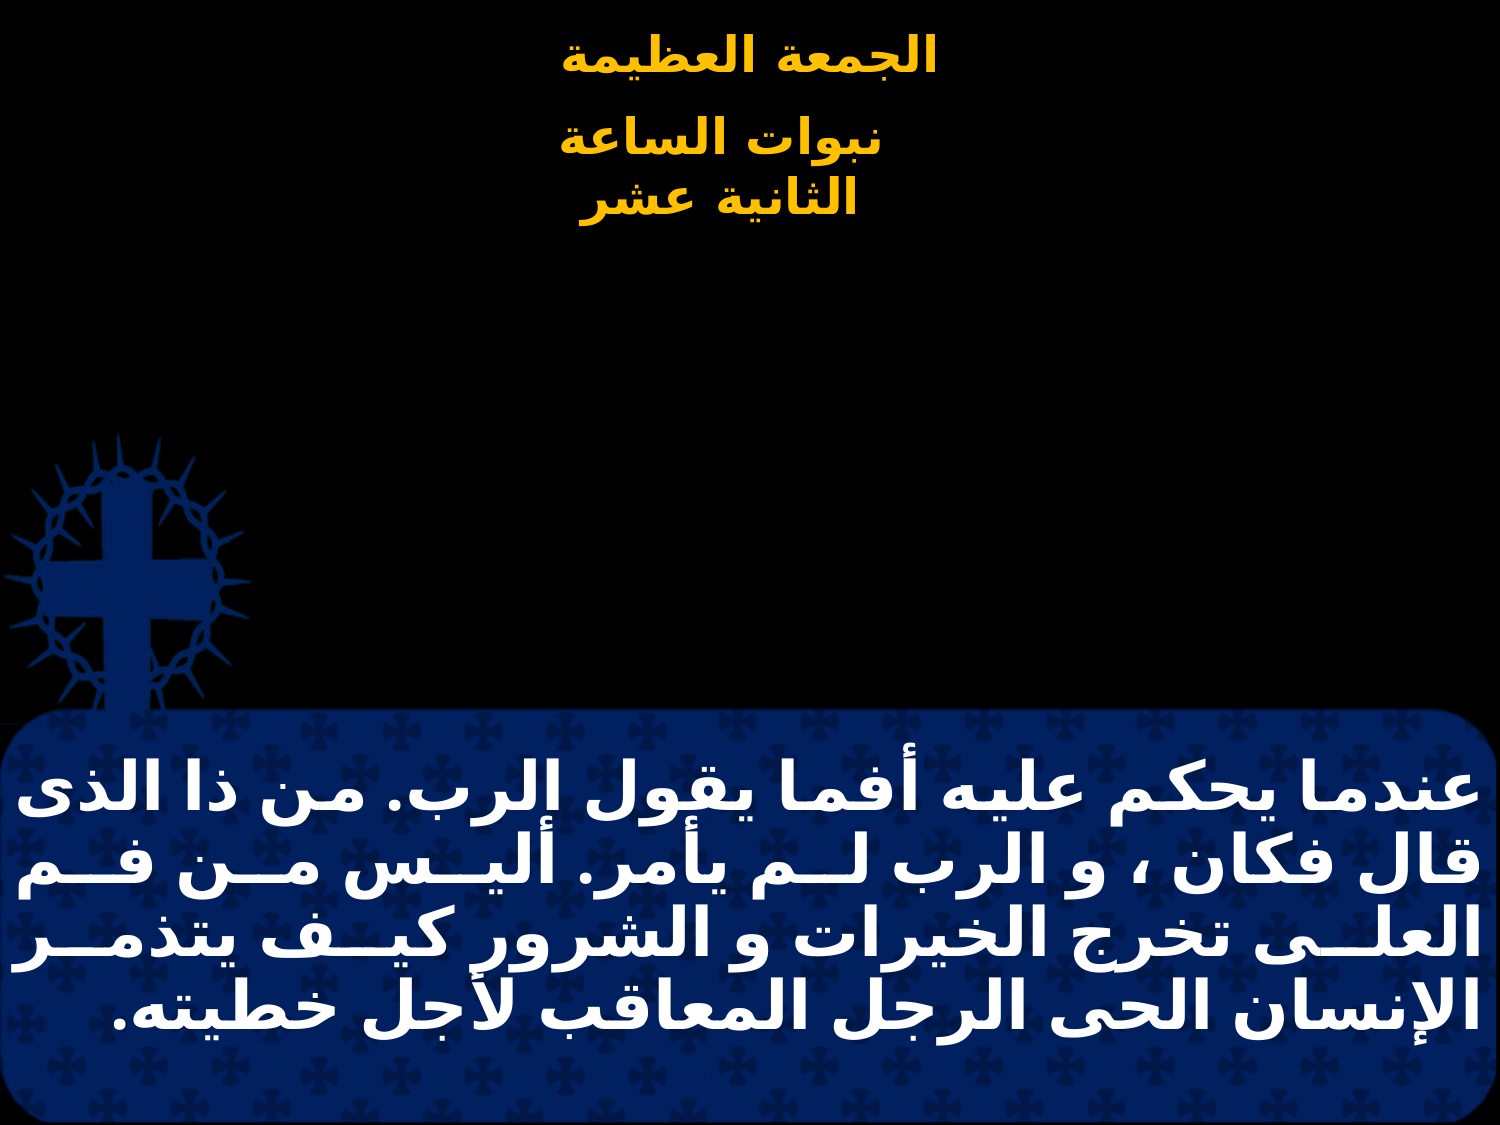

# عندما يحكم عليه أفما يقول الرب. من ذا الذى قال فكان ، و الرب لم يأمر. أليس من فم العلى تخرج الخيرات و الشرور كيف يتذمر الإنسان الحى الرجل المعاقب لأجل خطيته.